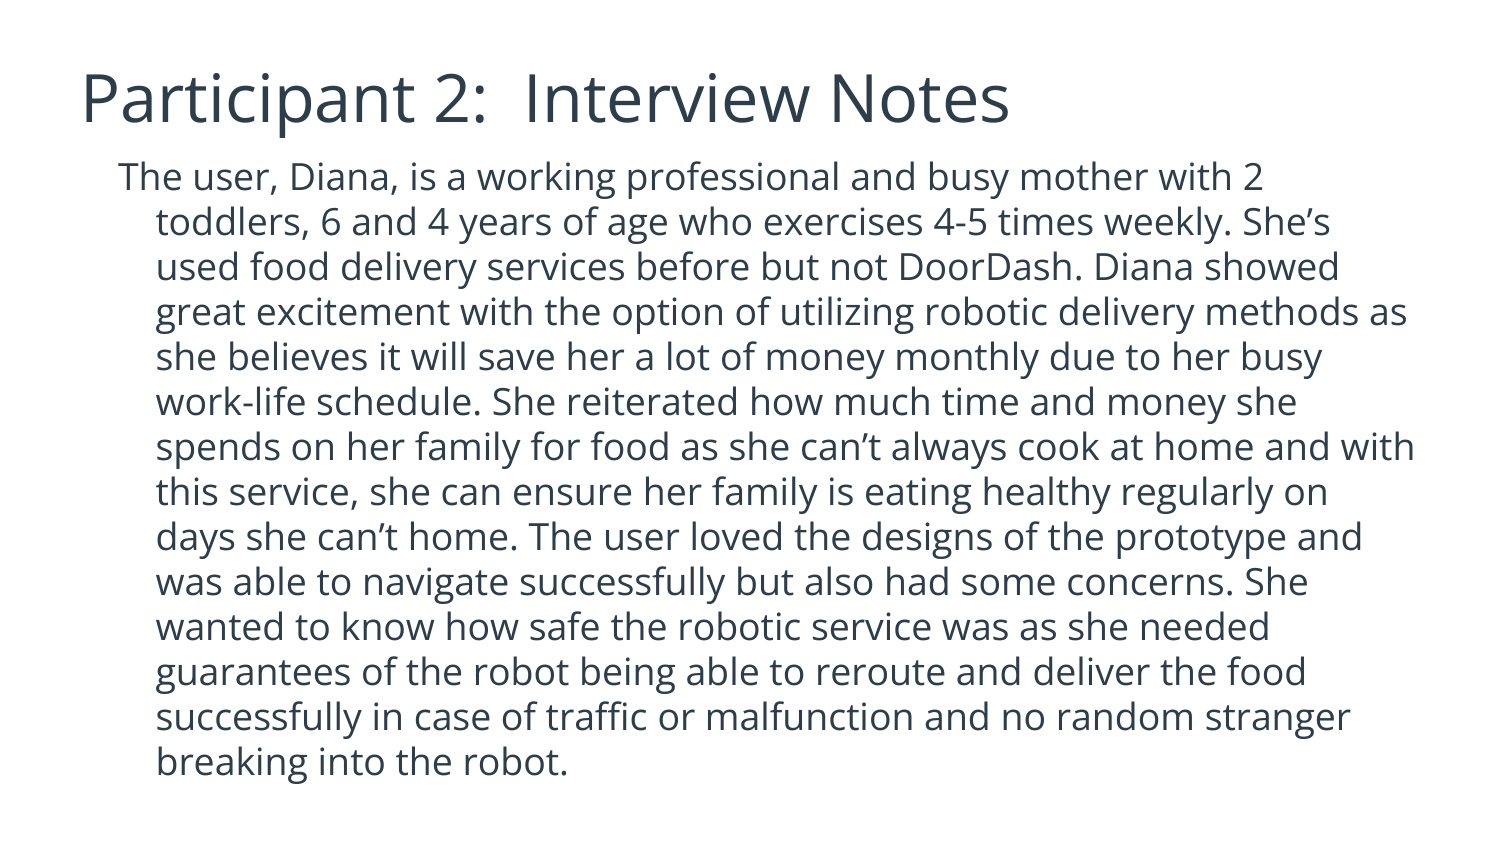

# Participant 2:  Interview Notes
The user, Diana, is a working professional and busy mother with 2 toddlers, 6 and 4 years of age who exercises 4-5 times weekly. She’s used food delivery services before but not DoorDash. Diana showed great excitement with the option of utilizing robotic delivery methods as she believes it will save her a lot of money monthly due to her busy work-life schedule. She reiterated how much time and money she spends on her family for food as she can’t always cook at home and with this service, she can ensure her family is eating healthy regularly on days she can’t home. The user loved the designs of the prototype and was able to navigate successfully but also had some concerns. She wanted to know how safe the robotic service was as she needed guarantees of the robot being able to reroute and deliver the food successfully in case of traffic or malfunction and no random stranger breaking into the robot.